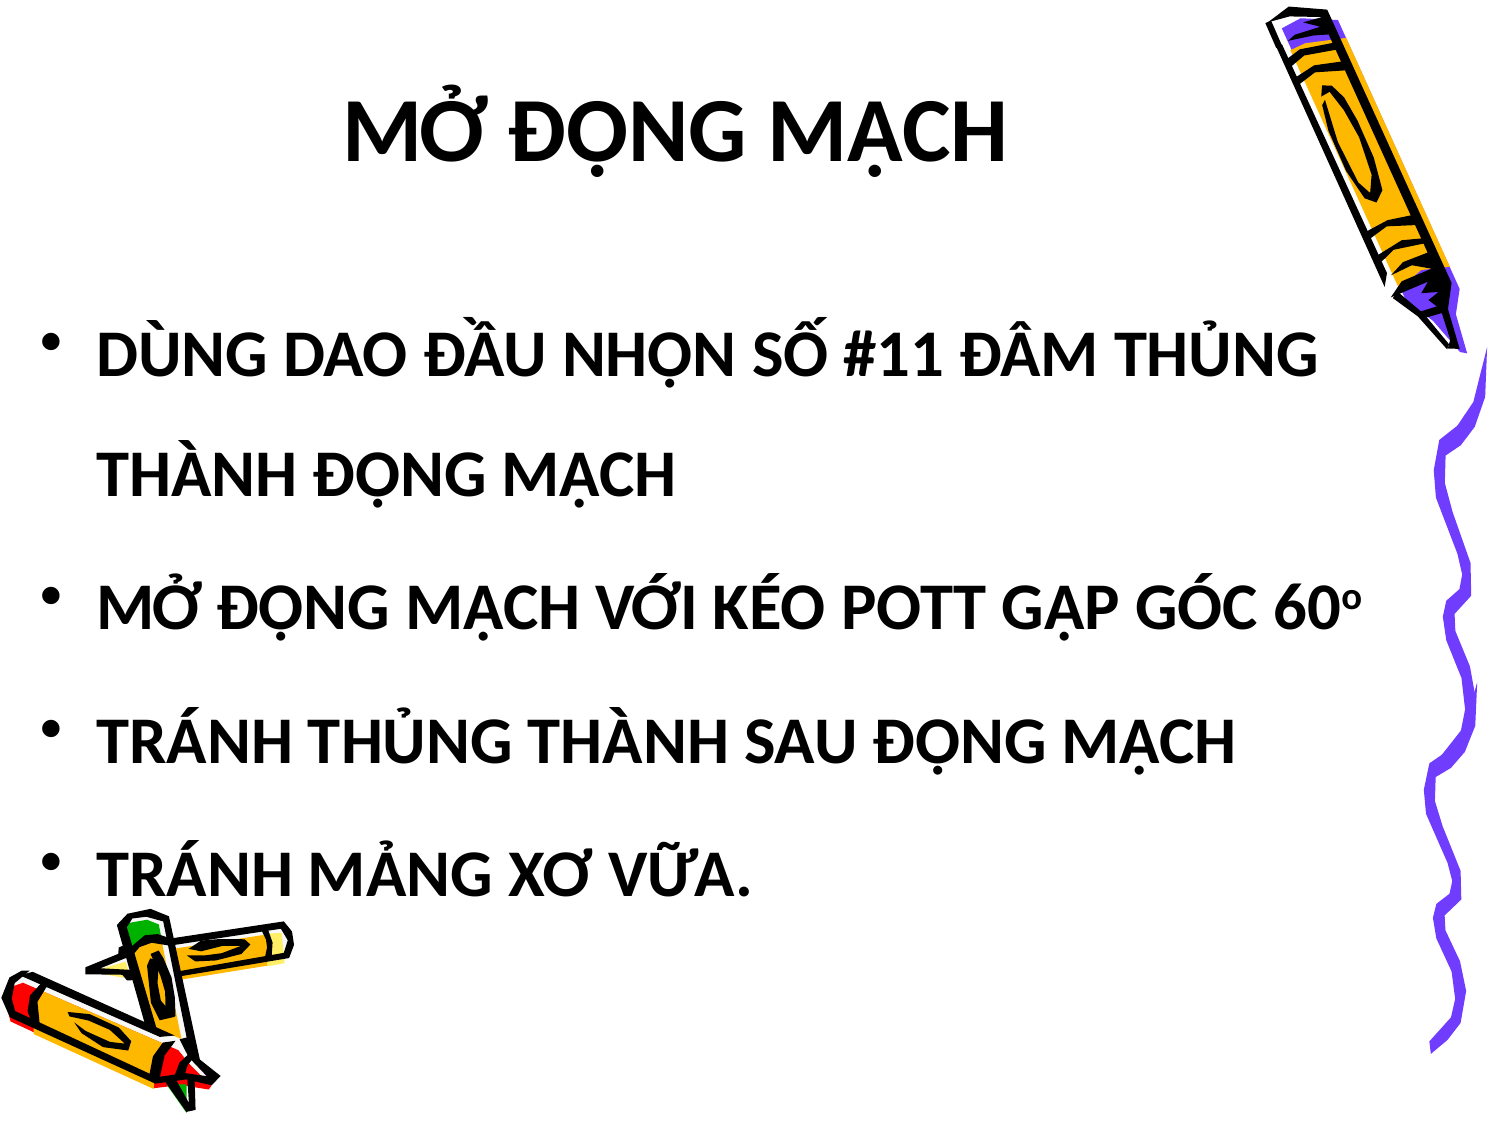

# MỞ ĐỘNG MẠCH
DÙNG DAO ĐẦU NHỌN SỐ #11 ĐÂM THỦNG THÀNH ĐỘNG MẠCH
MỞ ĐỘNG MẠCH VỚI KÉO POTT GẬP GÓC 60o
TRÁNH THỦNG THÀNH SAU ĐỘNG MẠCH
TRÁNH MẢNG XƠ VỮA.